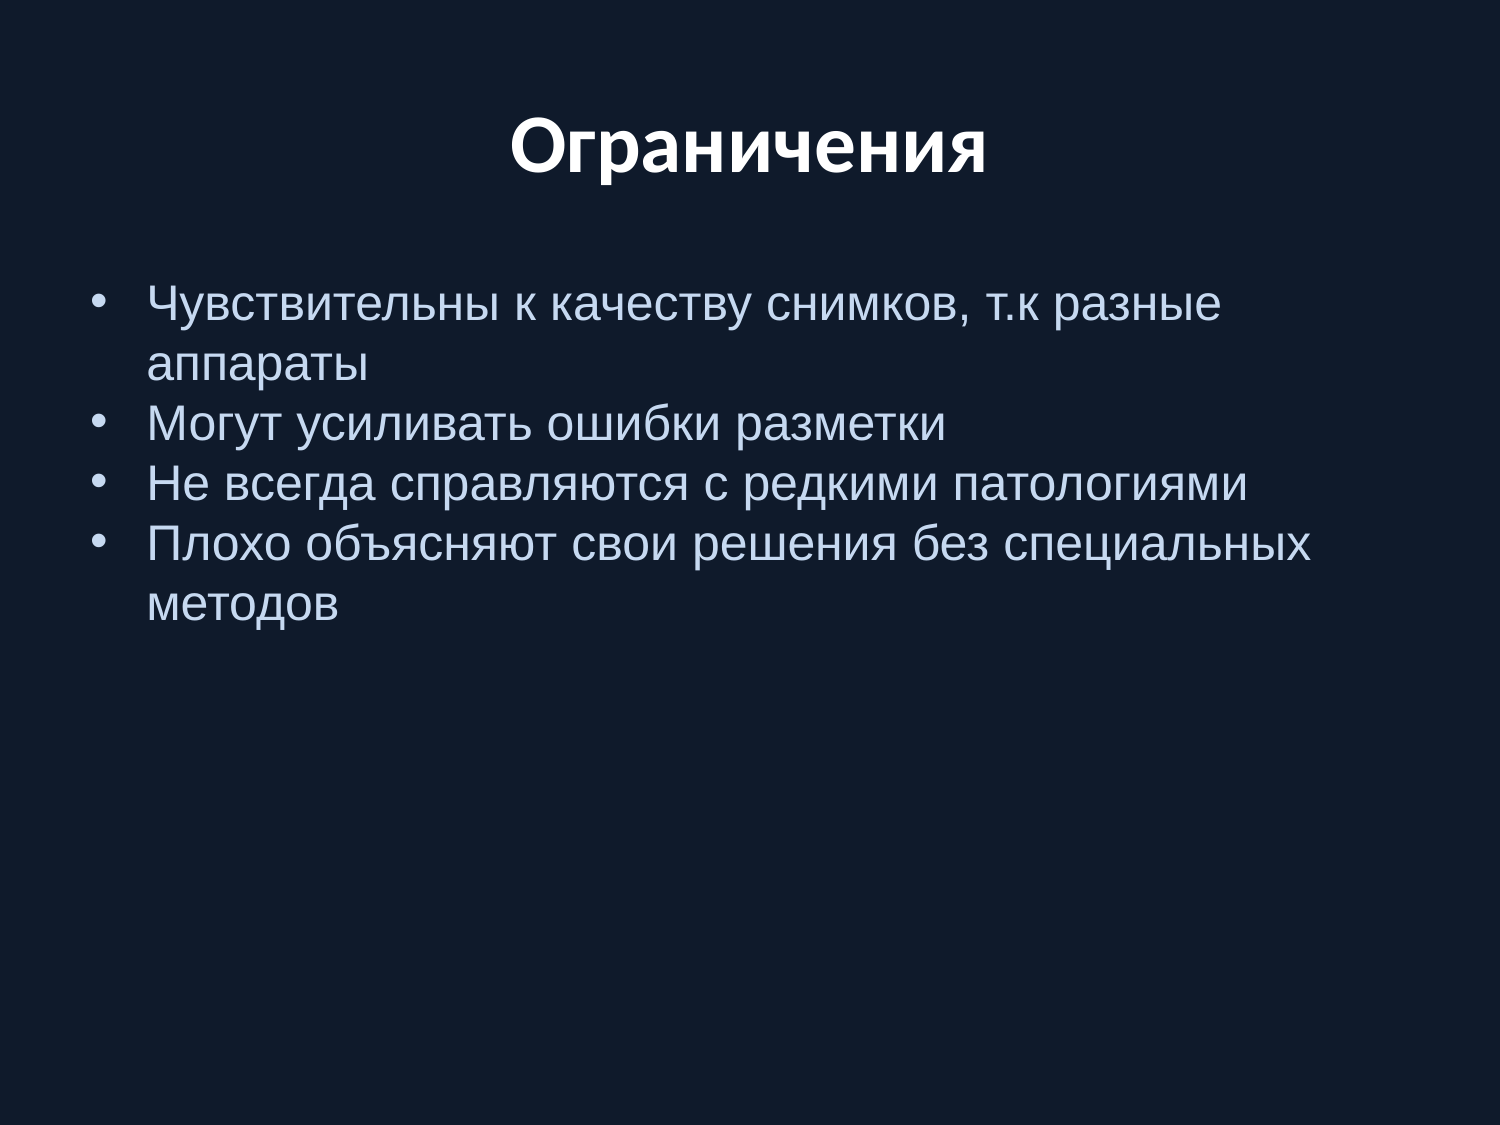

# Ограничения
Чувствительны к качеству снимков, т.к разные аппараты
Могут усиливать ошибки разметки
Не всегда справляются с редкими патологиями
Плохо объясняют свои решения без специальных методов